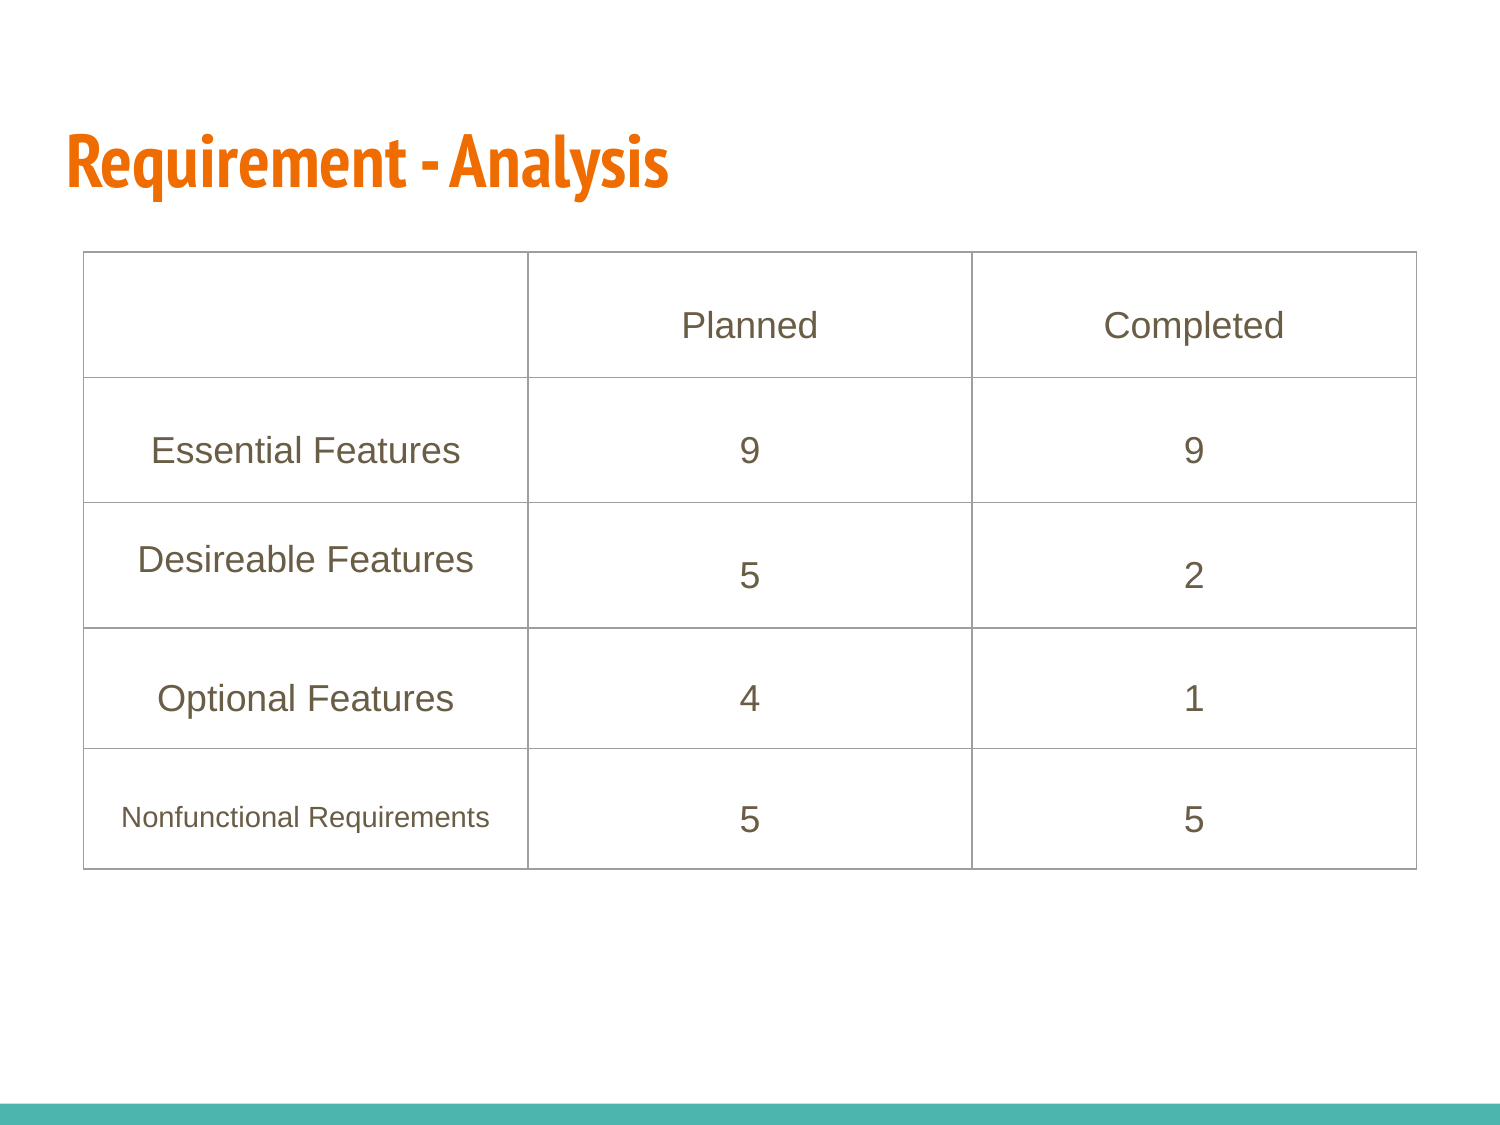

# Requirement - Analysis
|  | Planned | Completed |
| --- | --- | --- |
| Essential Features | 9 | 9 |
| Desireable Features | 5 | 2 |
| Optional Features | 4 | 1 |
| Nonfunctional Requirements | 5 | 5 |